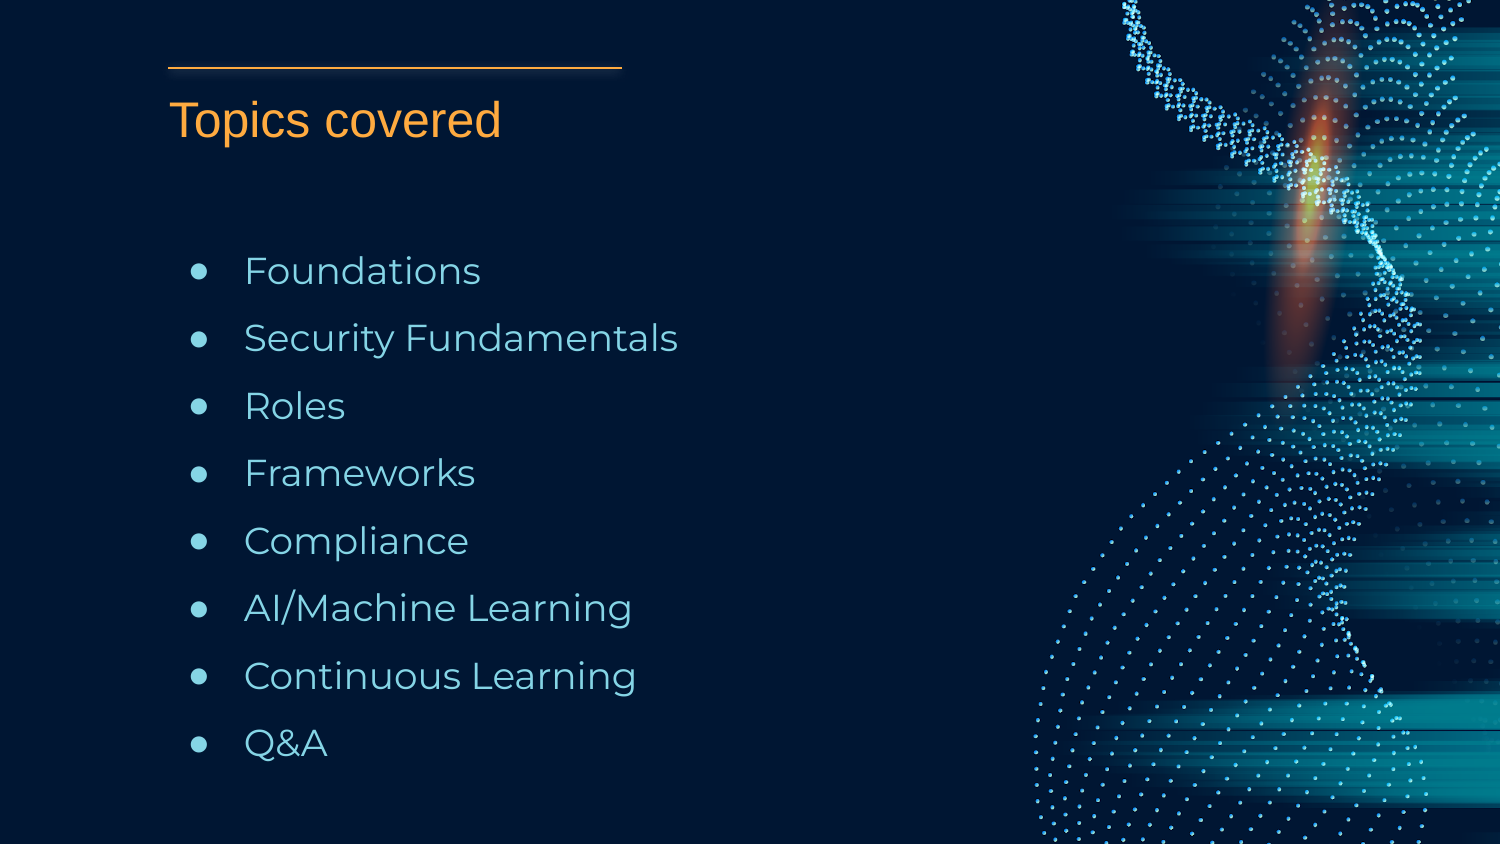

# Topics covered
Foundations
Security Fundamentals
Roles
Frameworks
Compliance
AI/Machine Learning
Continuous Learning
Q&A